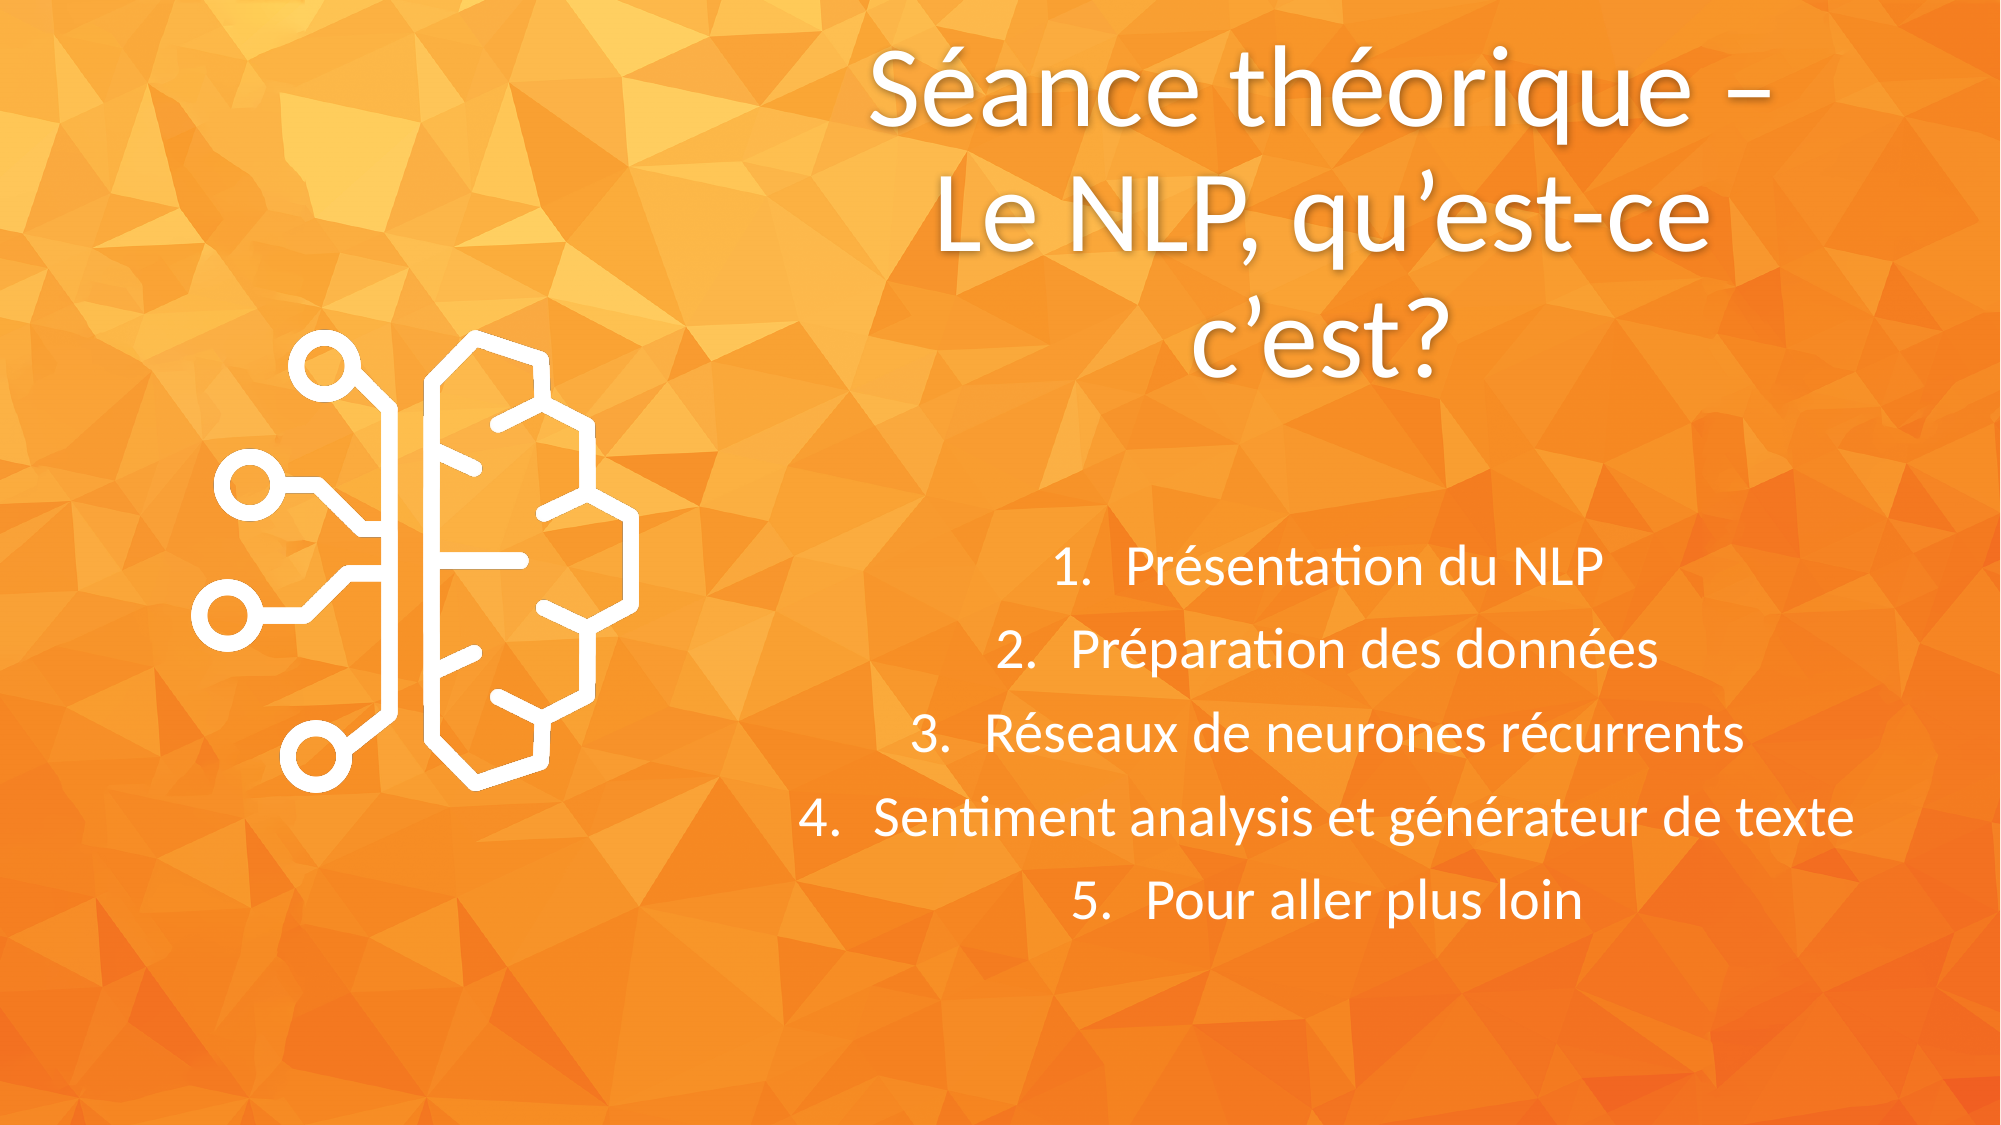

# Séance théorique – Le NLP, qu’est-ce c’est?
Présentation du NLP
Préparation des données
Réseaux de neurones récurrents
Sentiment analysis et générateur de texte
Pour aller plus loin